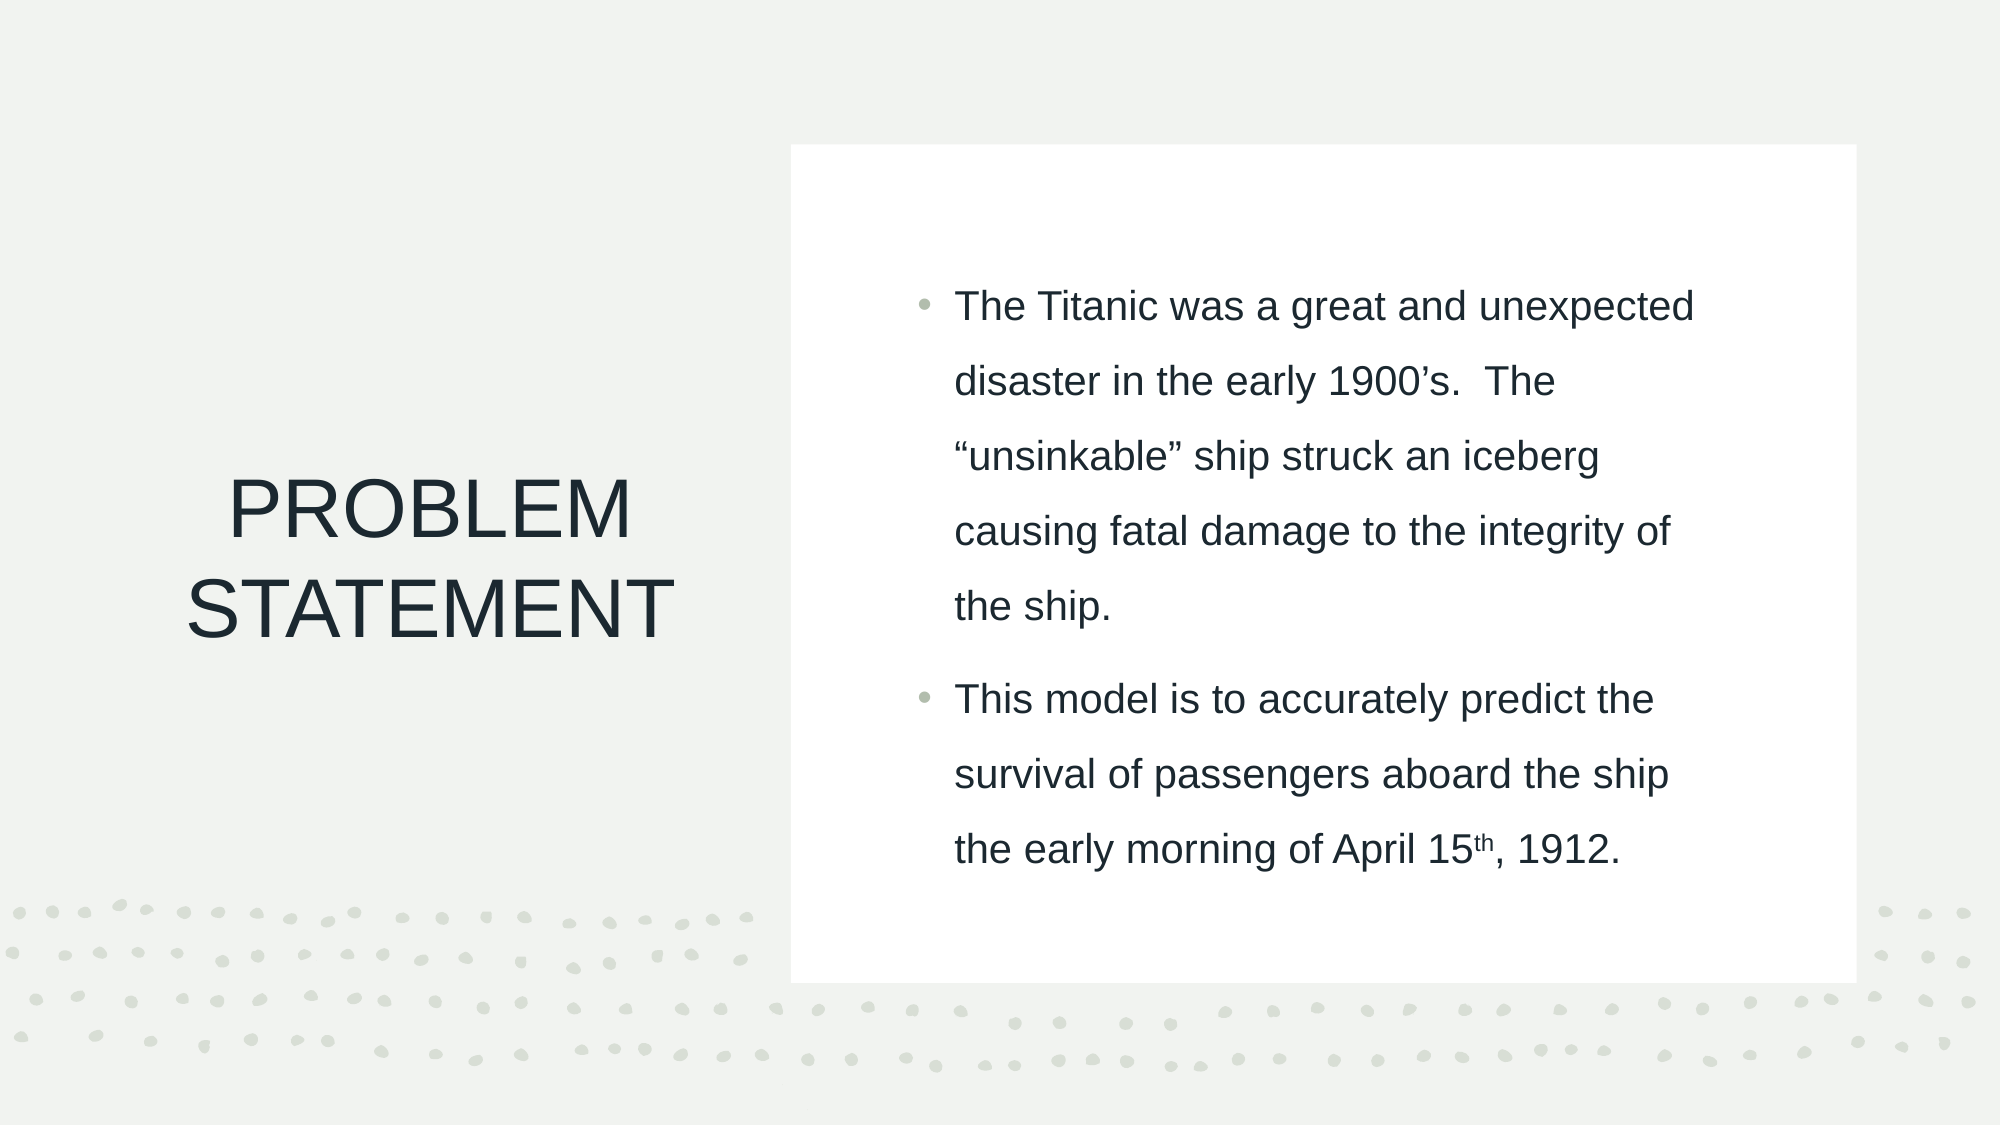

The Titanic was a great and unexpected disaster in the early 1900’s.  The “unsinkable” ship struck an iceberg causing fatal damage to the integrity of the ship.
This model is to accurately predict the survival of passengers aboard the ship the early morning of April 15th, 1912.
# PROBLEM STATEMENT